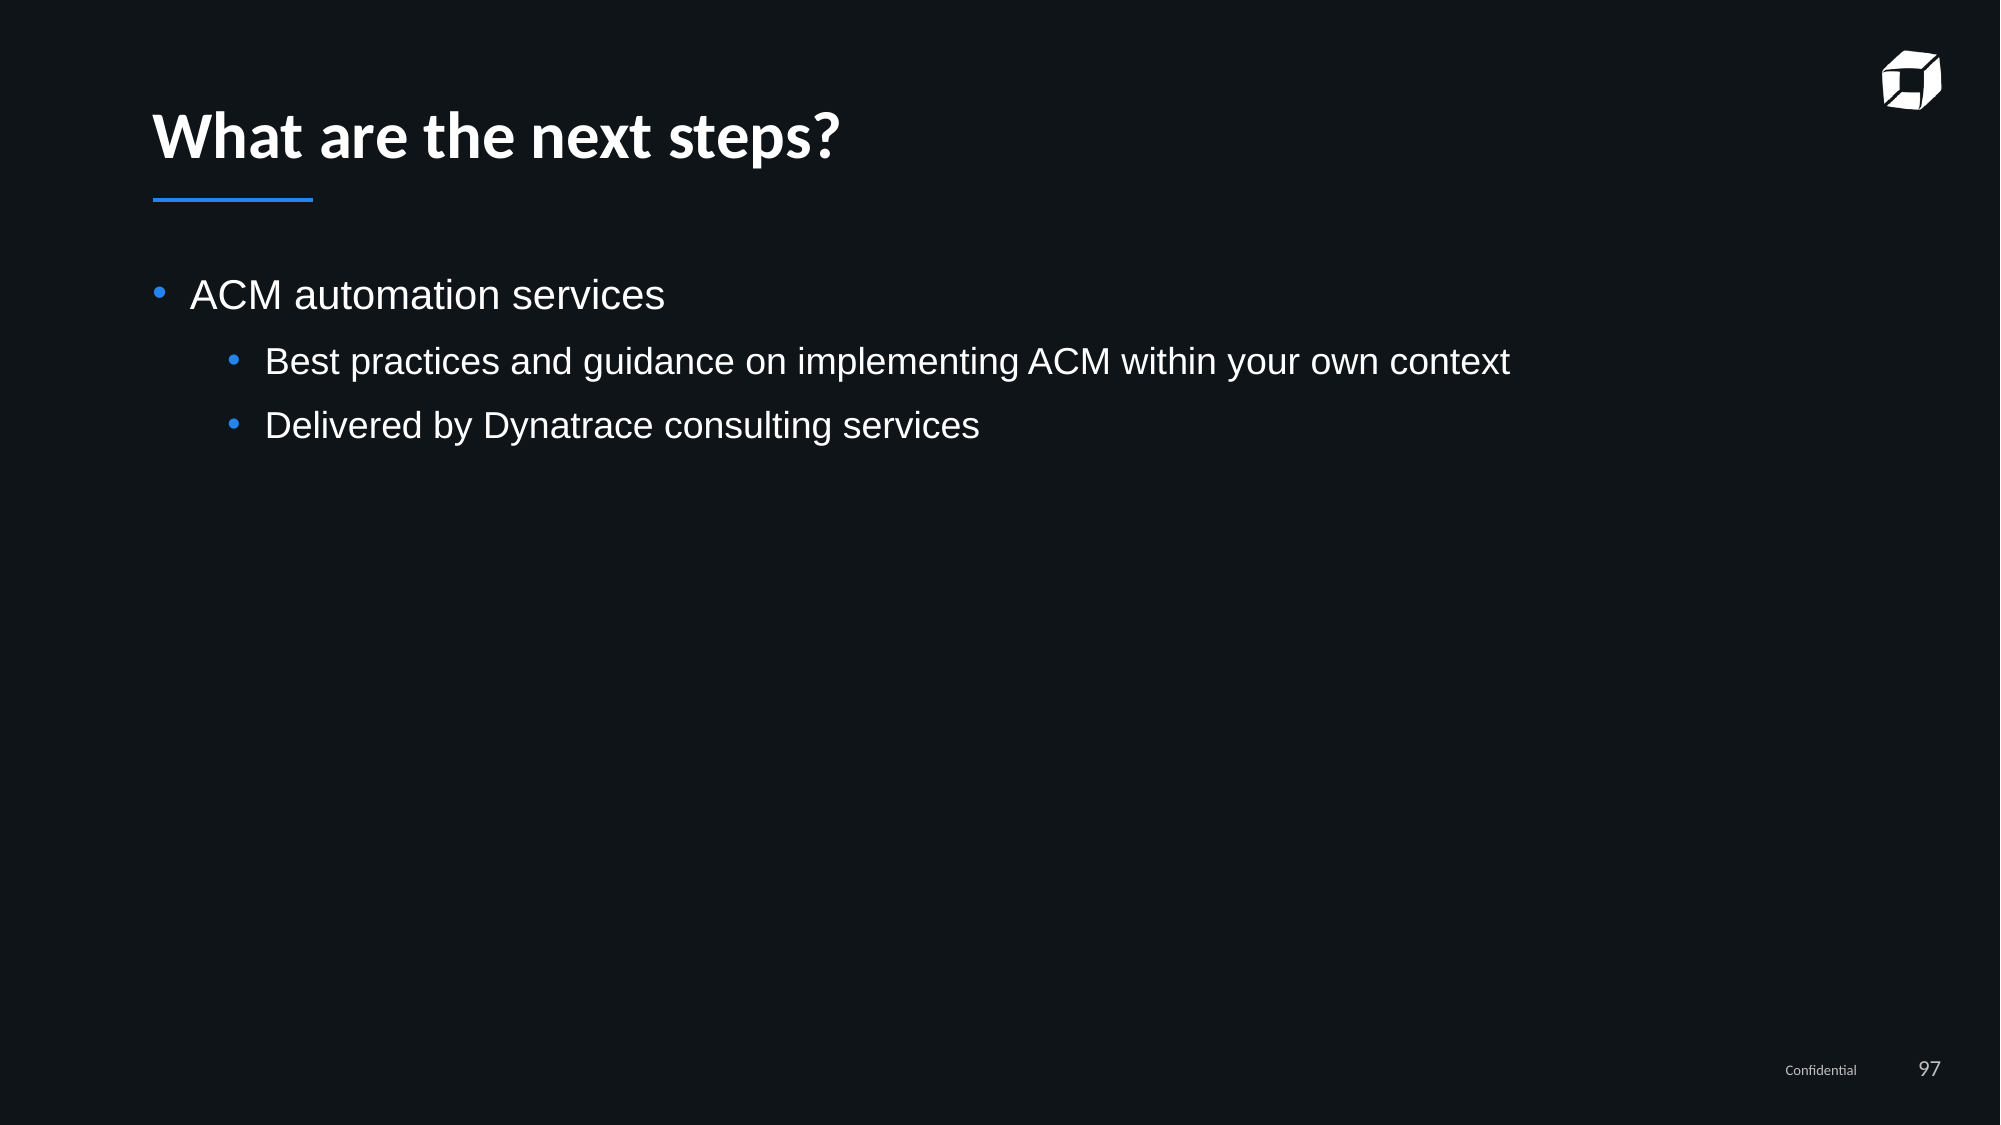

# What are the next steps?
ACM automation services
Best practices and guidance on implementing ACM within your own context
Delivered by Dynatrace consulting services